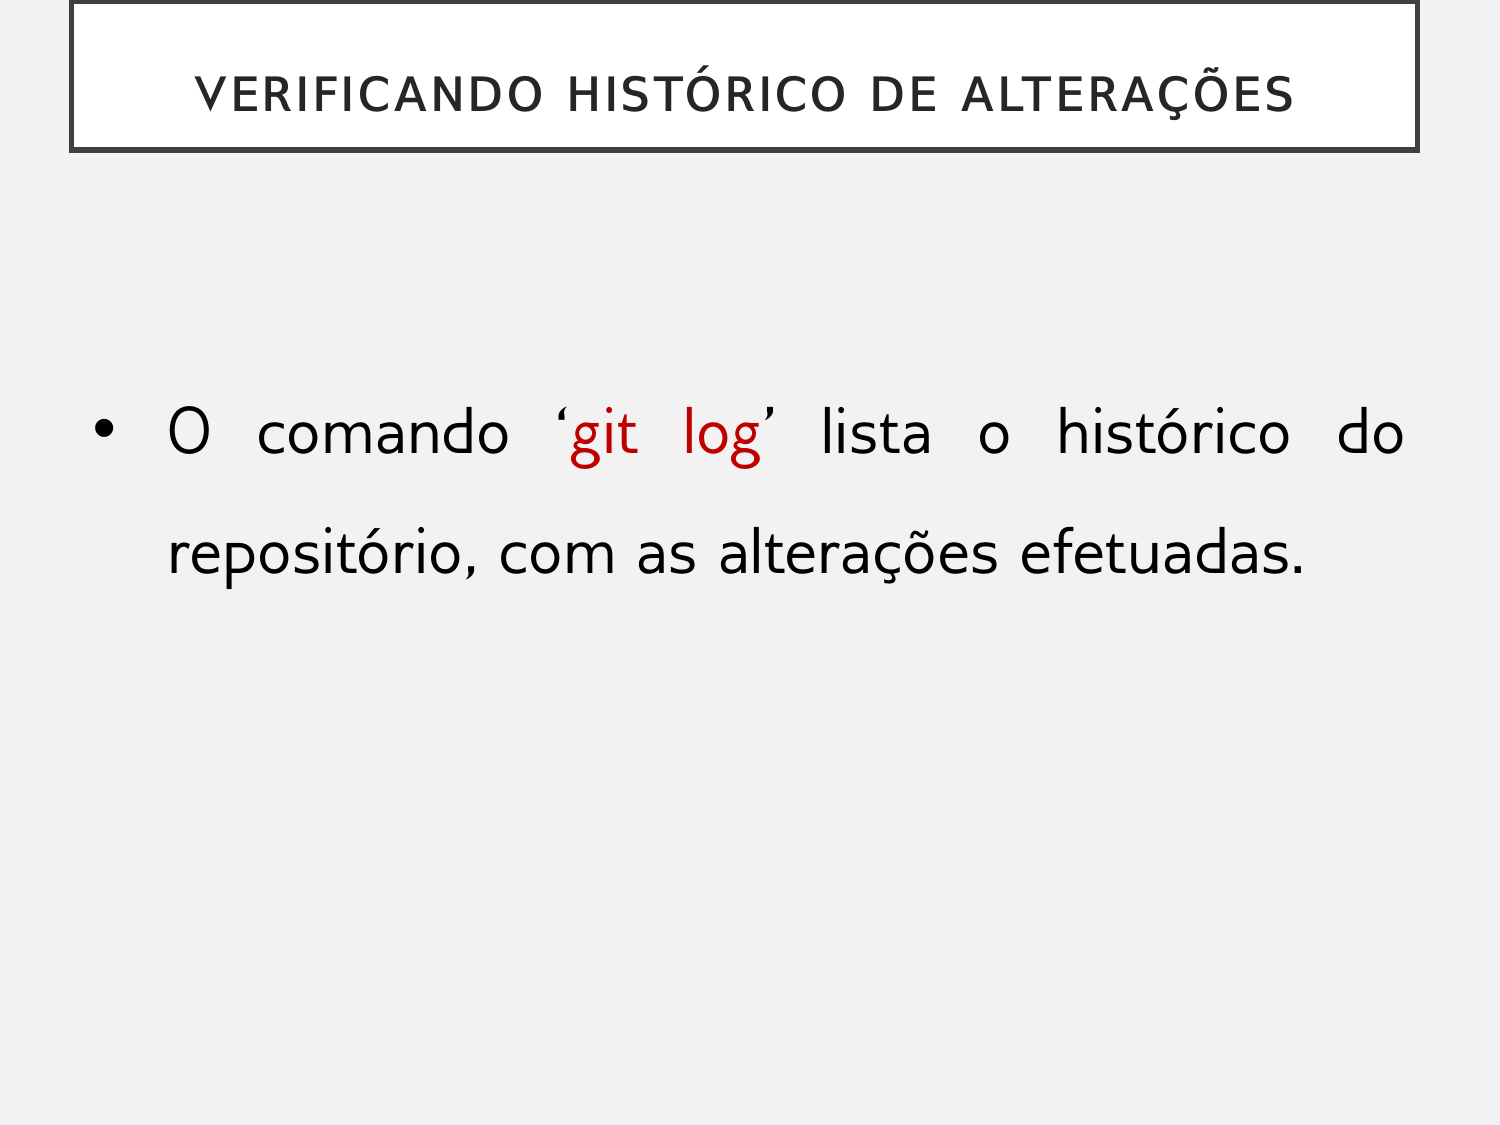

# VERIFICANDO HISTÓRICO DE ALTERAÇÕES

O comando ‘git log’ lista o histórico do repositório, com as alterações efetuadas.